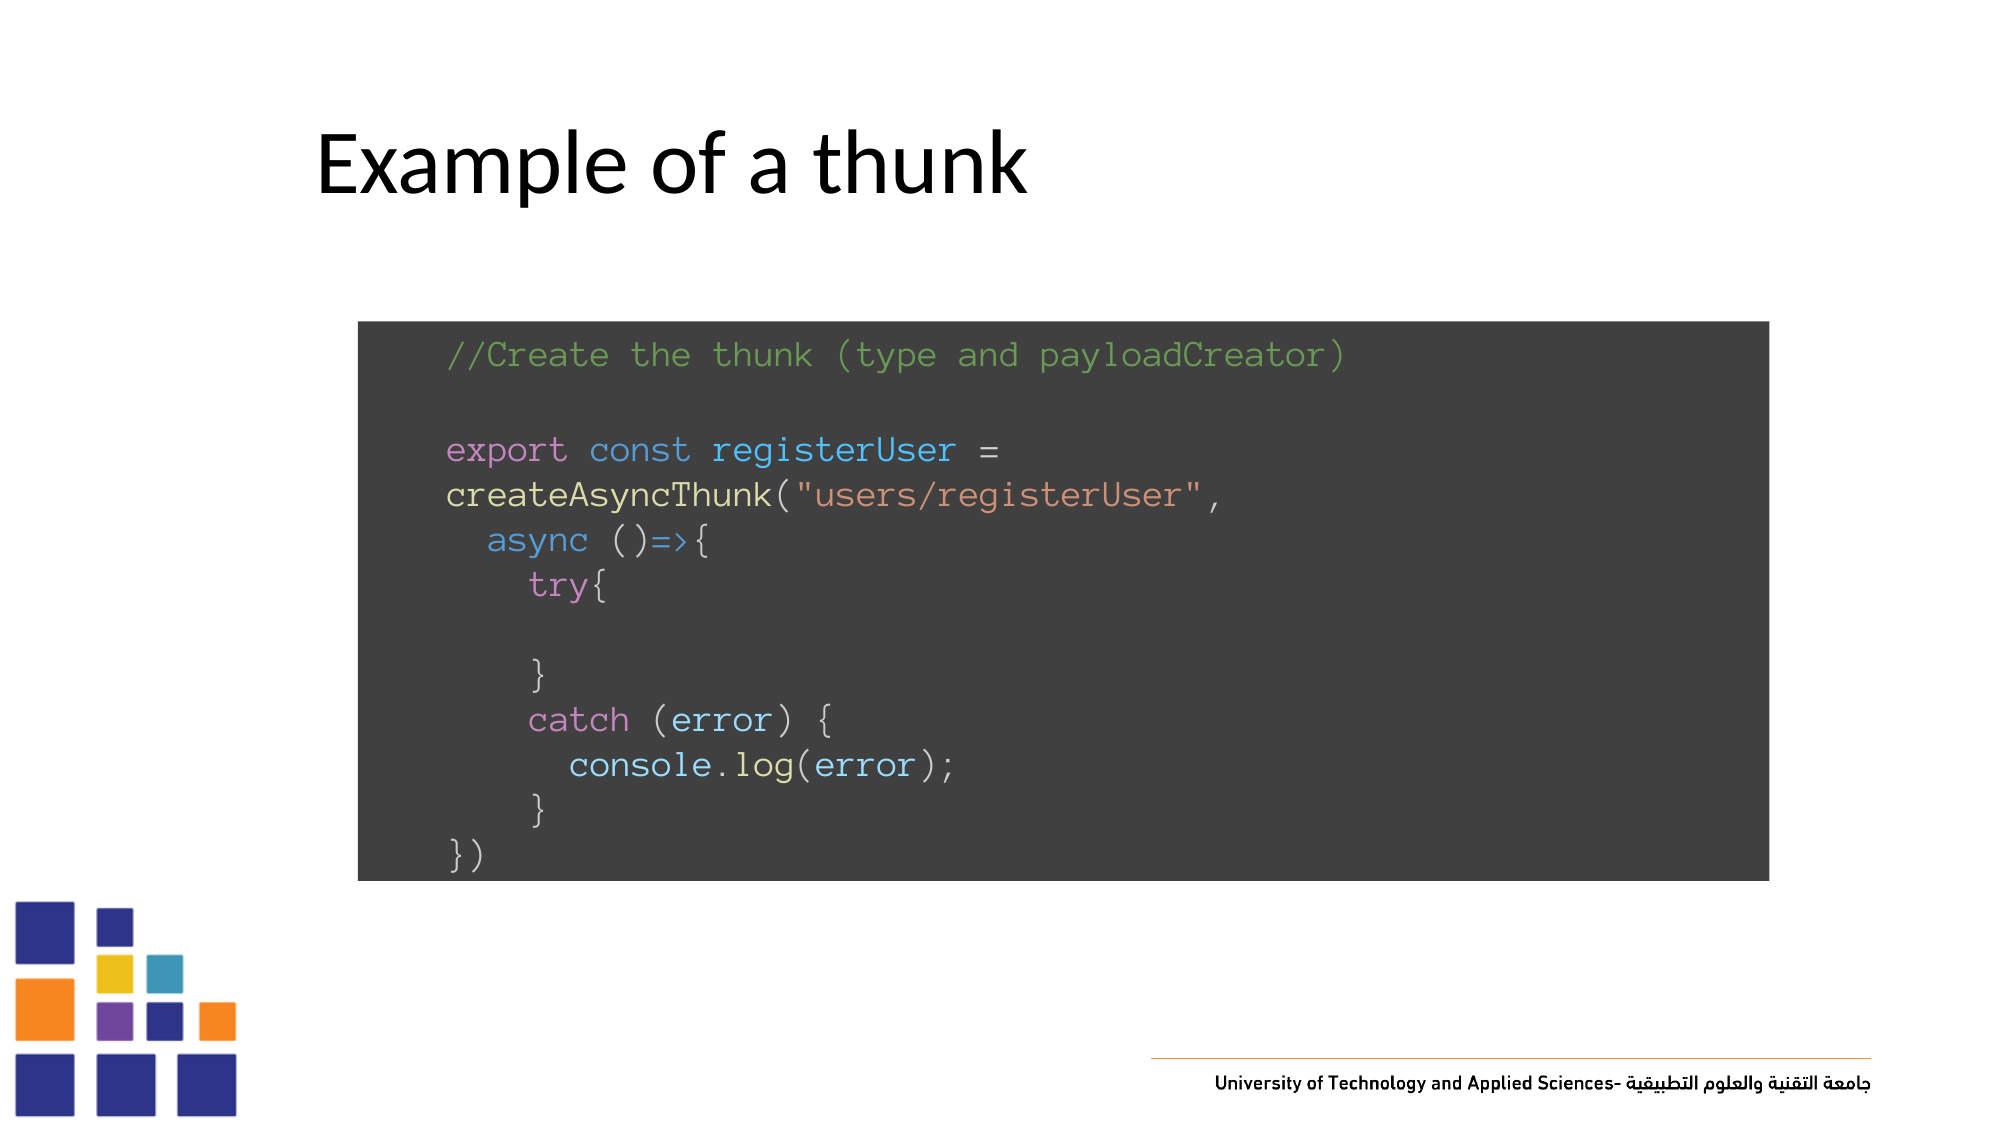

# Example of a thunk
//Create the thunk (type and payloadCreator)

export const registerUser = createAsyncThunk("users/registerUser",
  async ()=>{
    try{

    }
    catch (error) {
      console.log(error);
    }
})